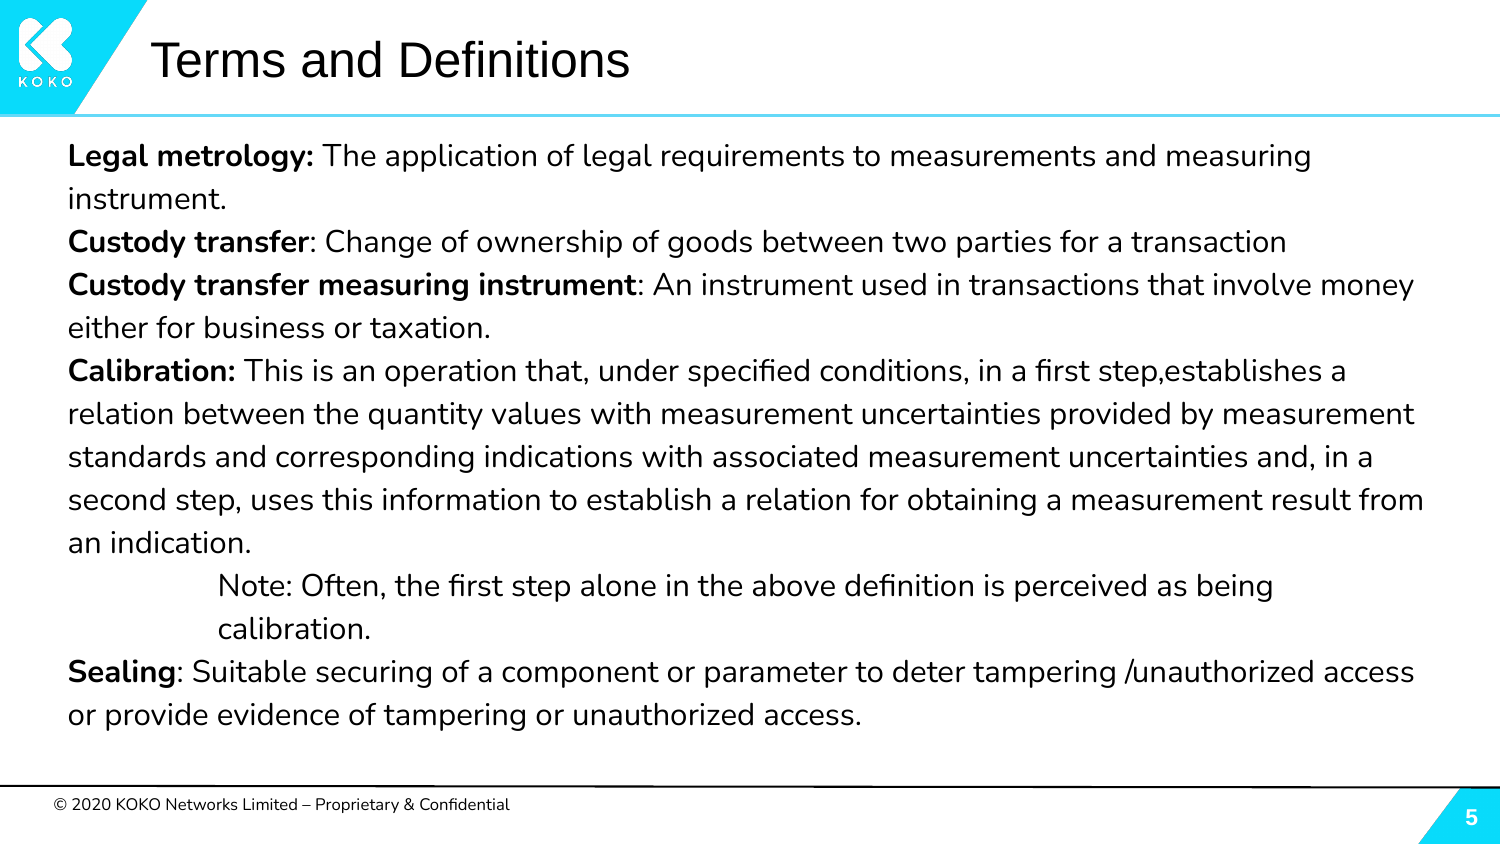

# Terms and Definitions
Legal metrology: The application of legal requirements to measurements and measuring instrument.
Custody transfer: Change of ownership of goods between two parties for a transaction
Custody transfer measuring instrument: An instrument used in transactions that involve money either for business or taxation.
Calibration: This is an operation that, under specified conditions, in a first step,establishes a relation between the quantity values with measurement uncertainties provided by measurement standards and corresponding indications with associated measurement uncertainties and, in a second step, uses this information to establish a relation for obtaining a measurement result from an indication.
Note: Often, the first step alone in the above definition is perceived as being calibration.
Sealing: Suitable securing of a component or parameter to deter tampering /unauthorized access or provide evidence of tampering or unauthorized access.
5